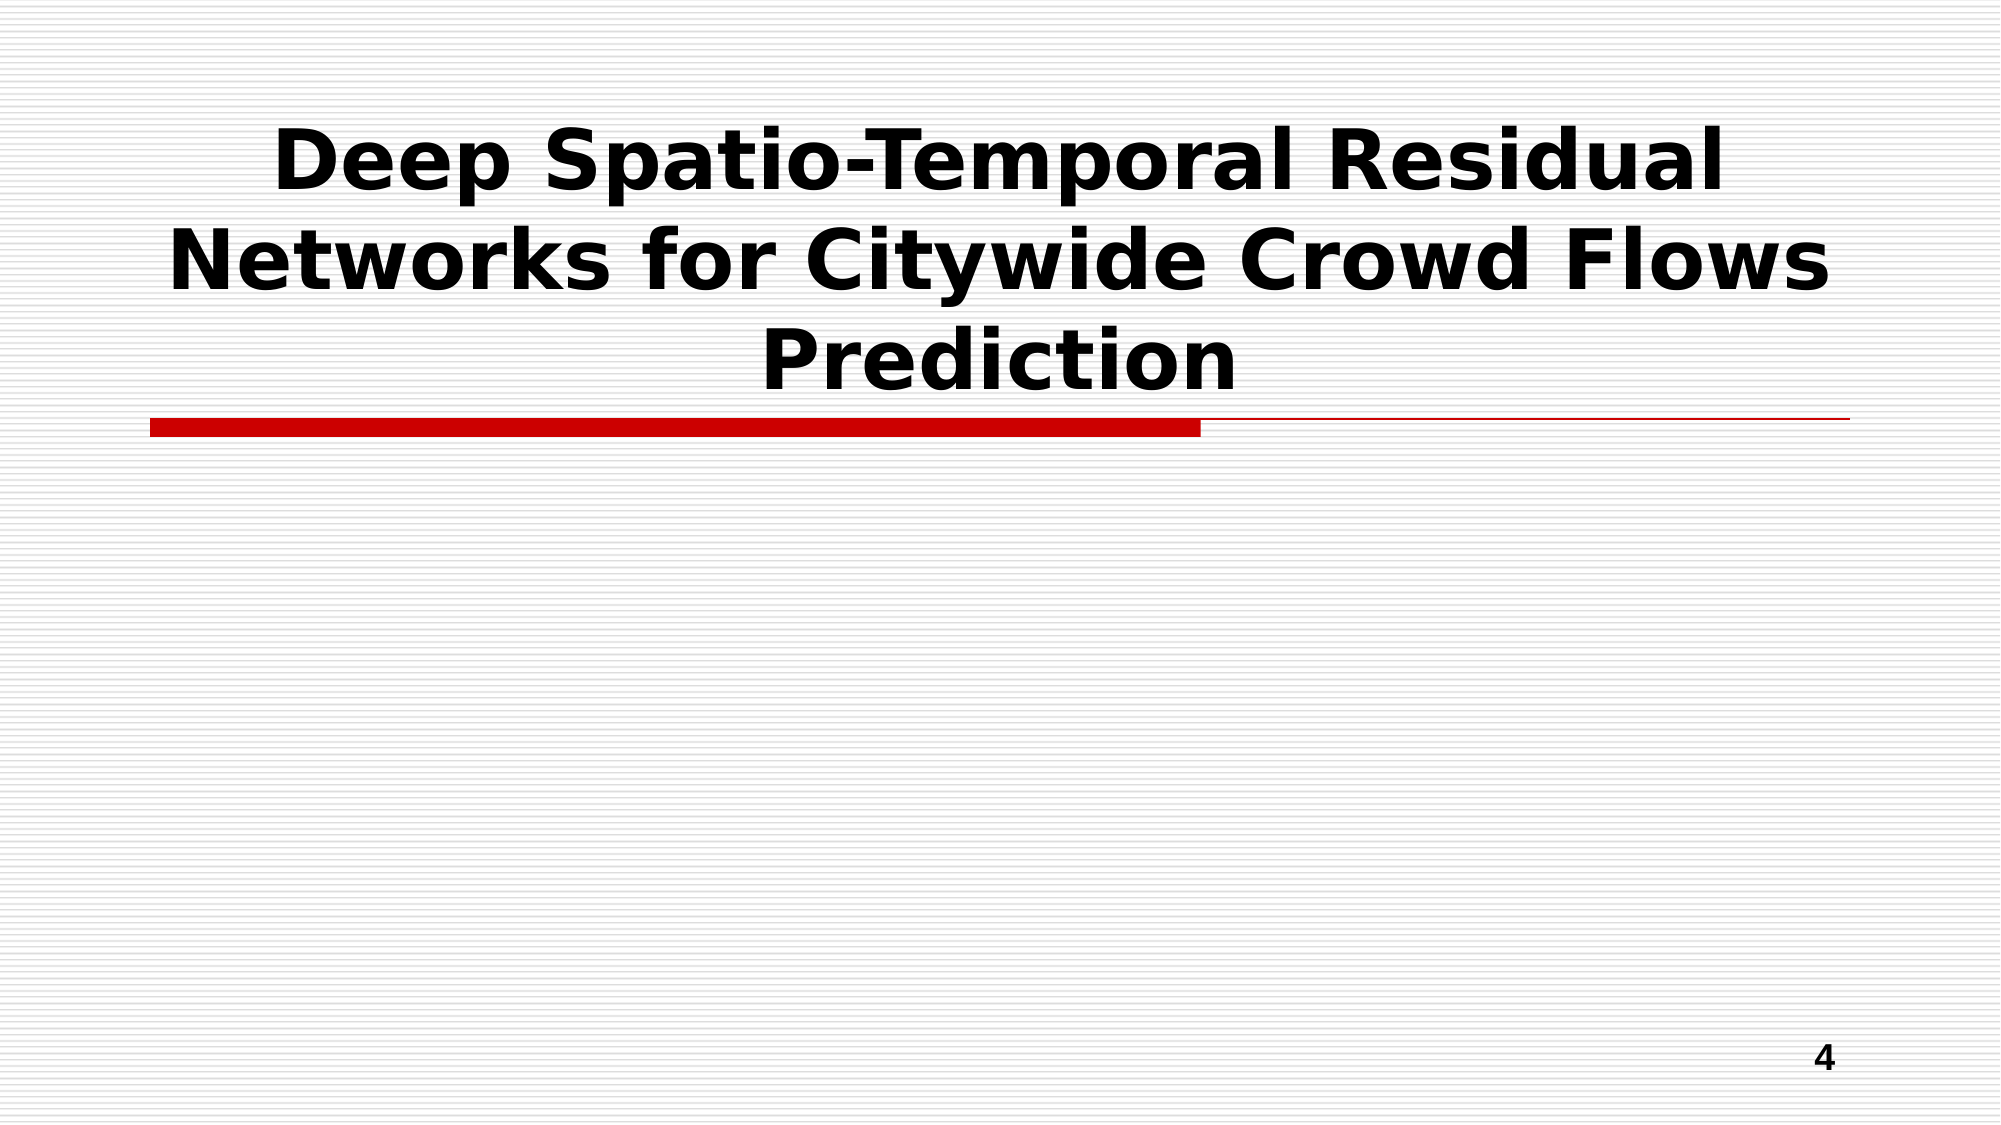

# Deep Spatio-Temporal Residual Networks for Citywide Crowd Flows Prediction
4